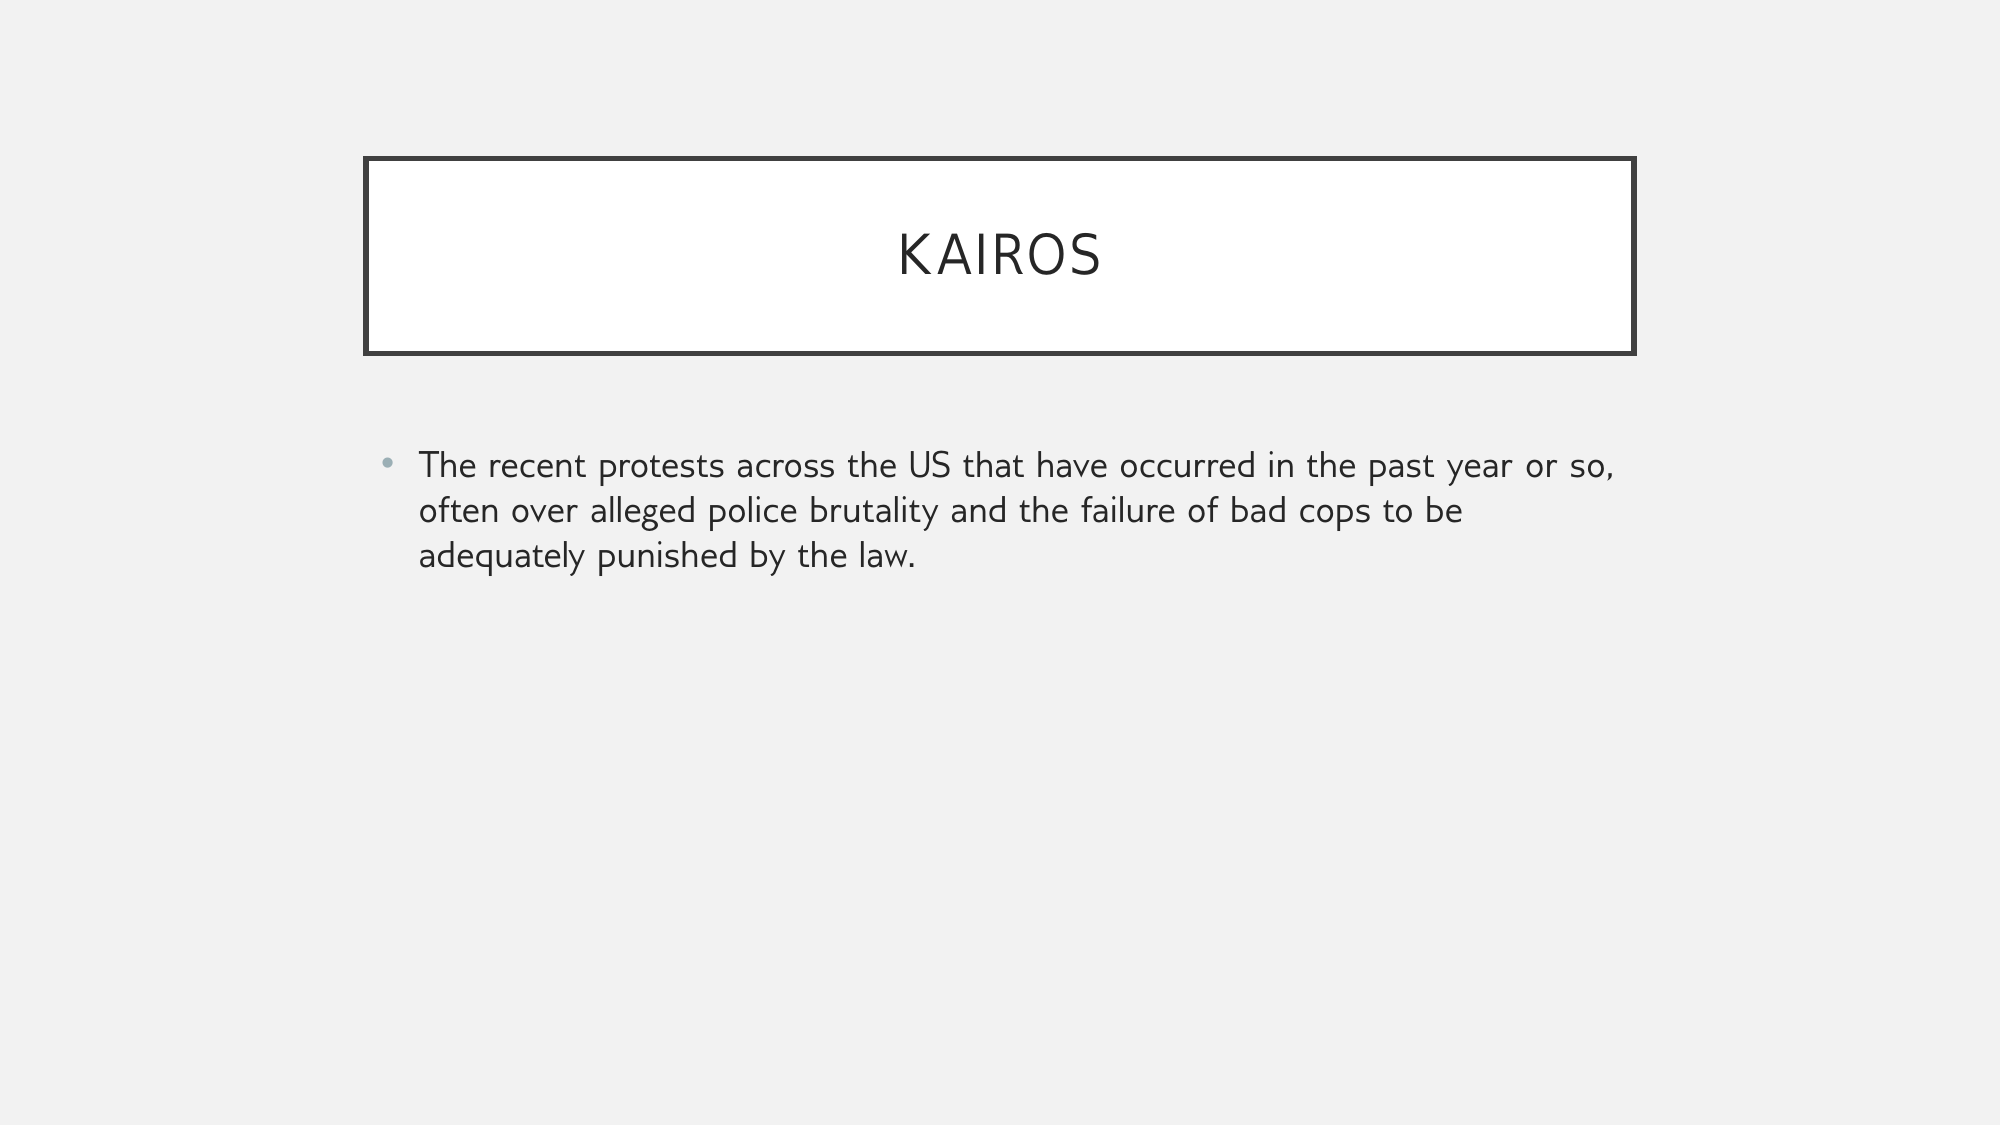

# Kairos
The recent protests across the US that have occurred in the past year or so, often over alleged police brutality and the failure of bad cops to be adequately punished by the law.